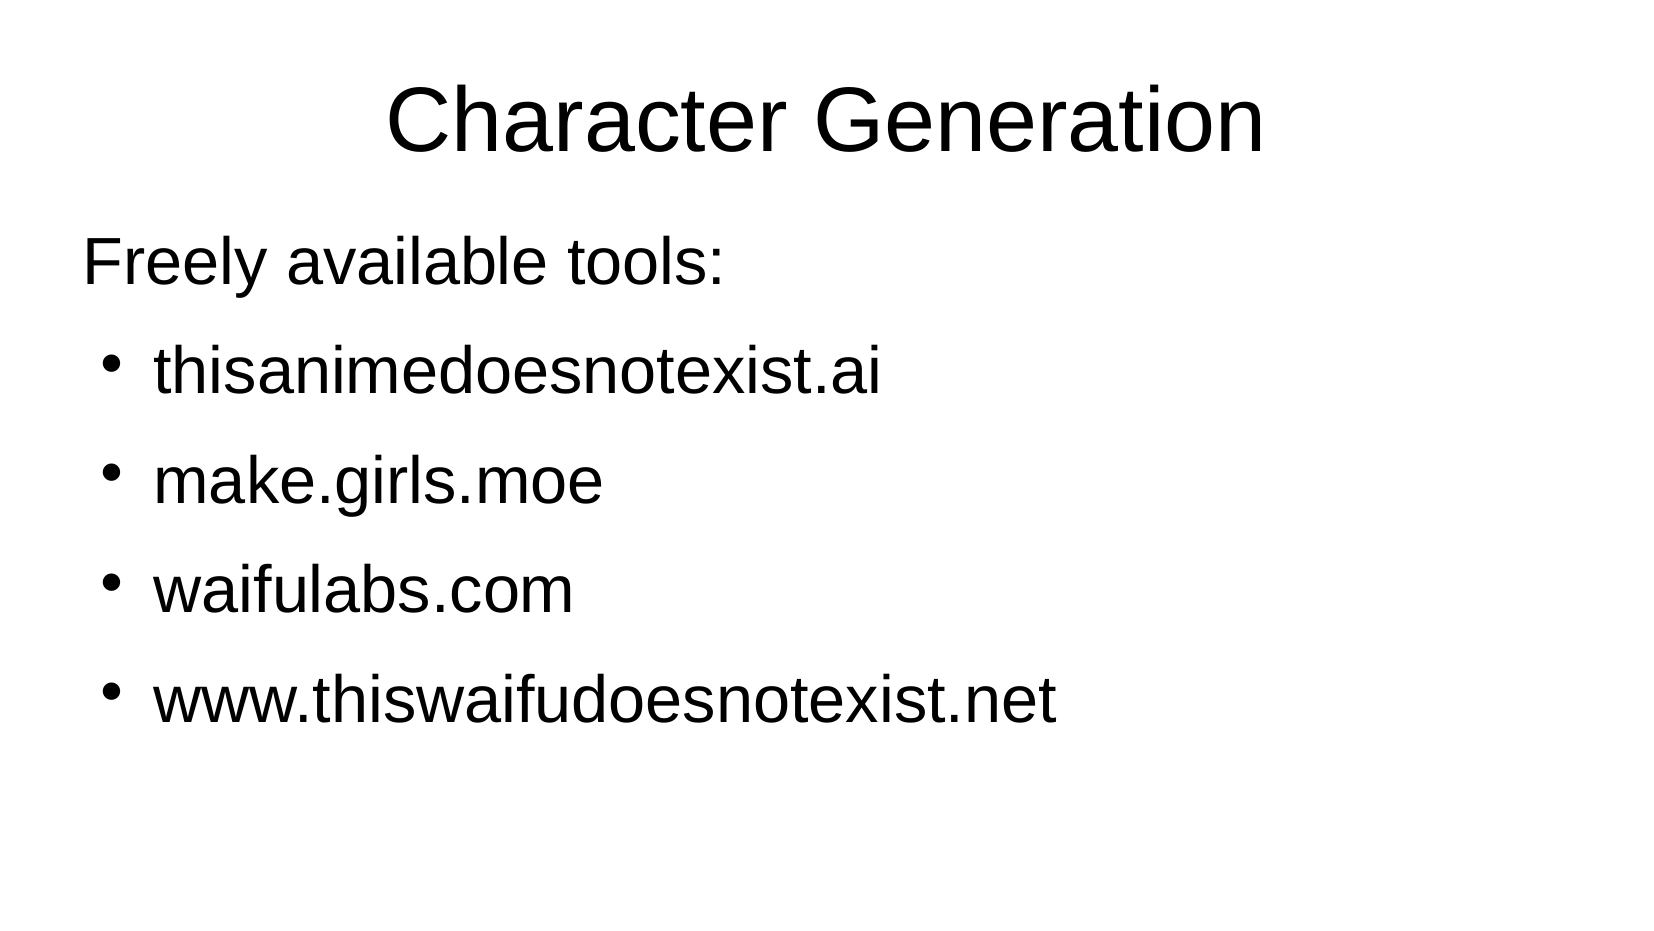

# Character Generation
Freely available tools:
thisanimedoesnotexist.ai
make.girls.moe
waifulabs.com
www.thiswaifudoesnotexist.net